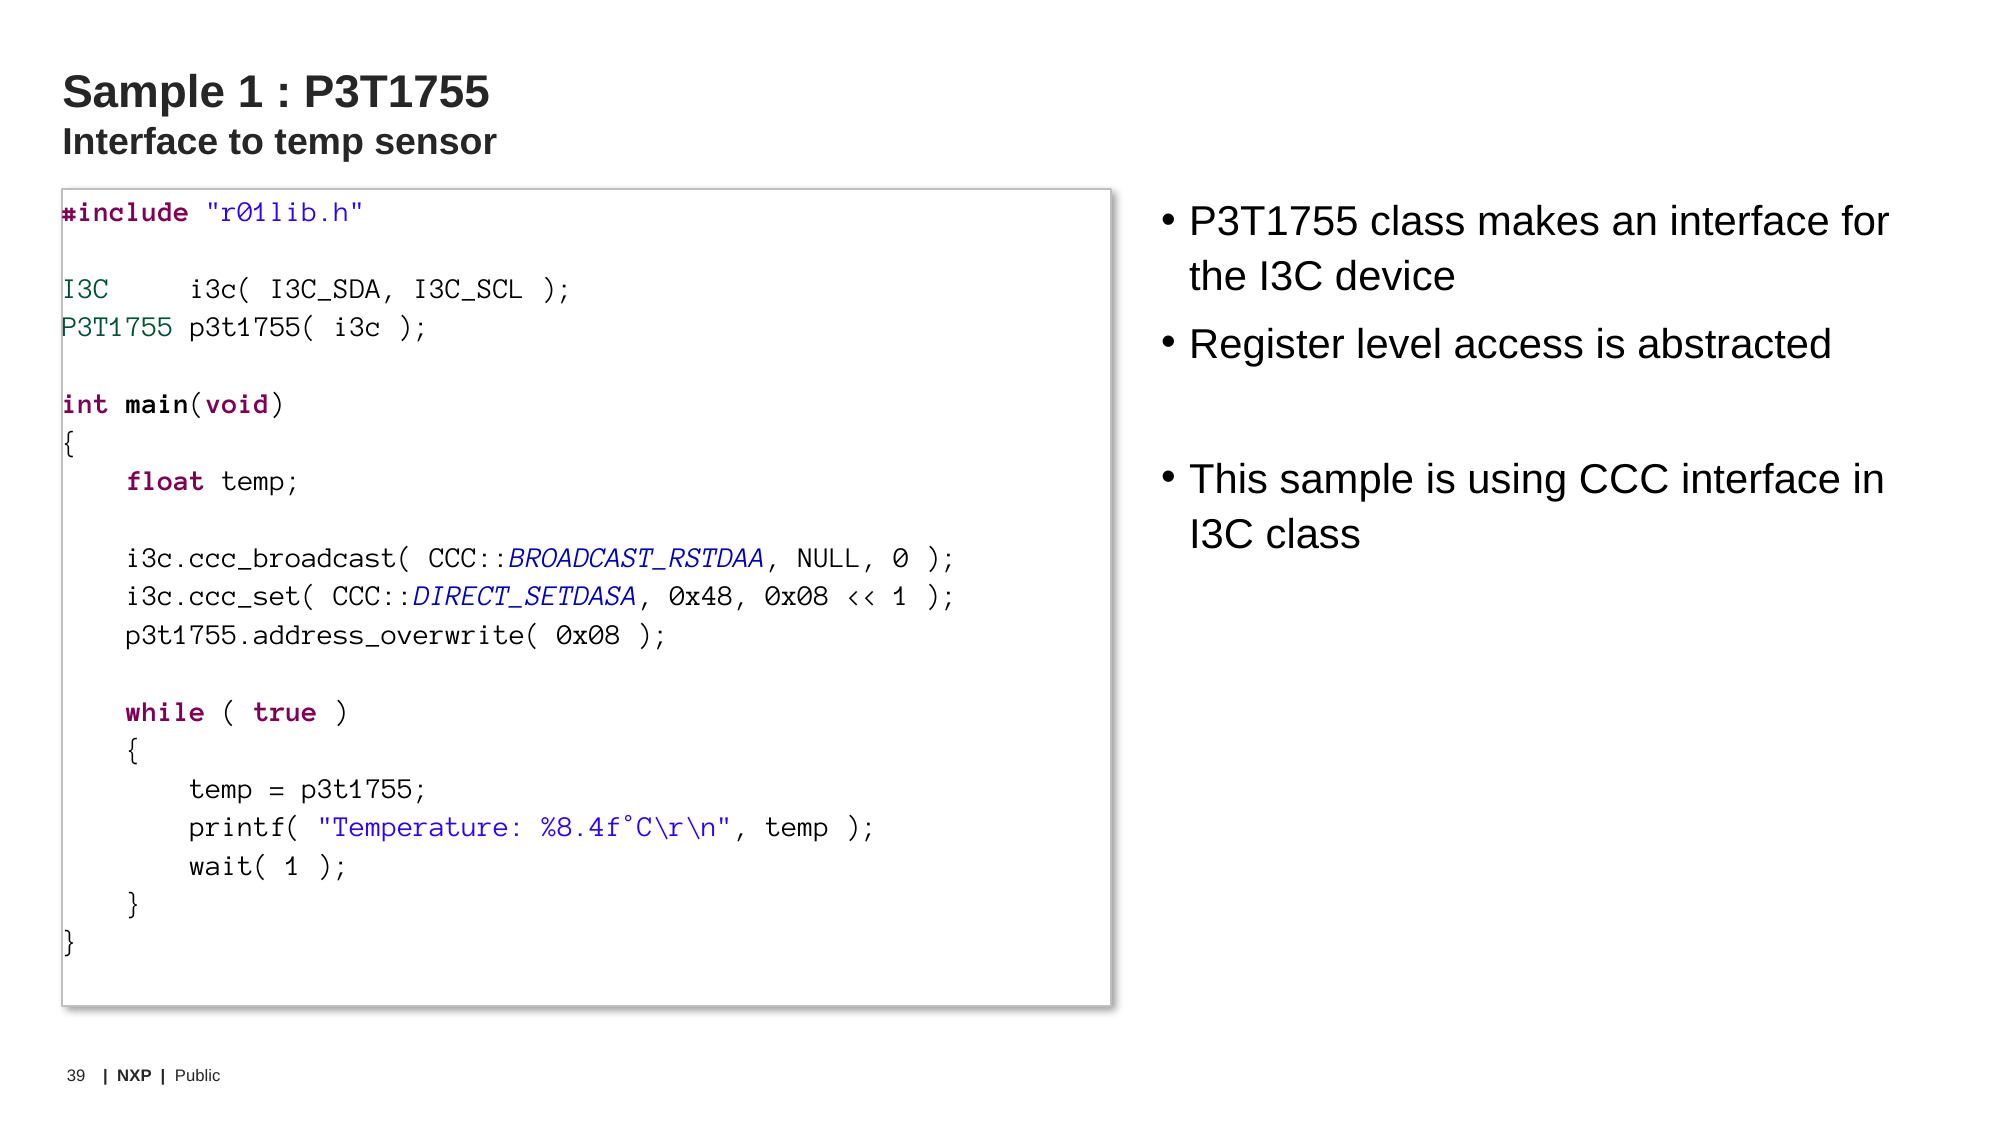

# Sample 1 : P3T1755 Interface to temp sensor
#include "r01lib.h"

I3C     i3c( I3C_SDA, I3C_SCL );
P3T1755 p3t1755( i3c );

int main(void)
{
    float temp;
    i3c.ccc_broadcast( CCC::BROADCAST_RSTDAA, NULL, 0 );
    i3c.ccc_set( CCC::DIRECT_SETDASA, 0x48, 0x08 << 1 );
    p3t1755.address_overwrite( 0x08 );

    while ( true )
    {
        temp = p3t1755;
        printf( "Temperature: %8.4f˚C\r\n", temp );
        wait( 1 );
    }
}
P3T1755 class makes an interface for the I3C device
Register level access is abstracted

This sample is using CCC interface in I3C class